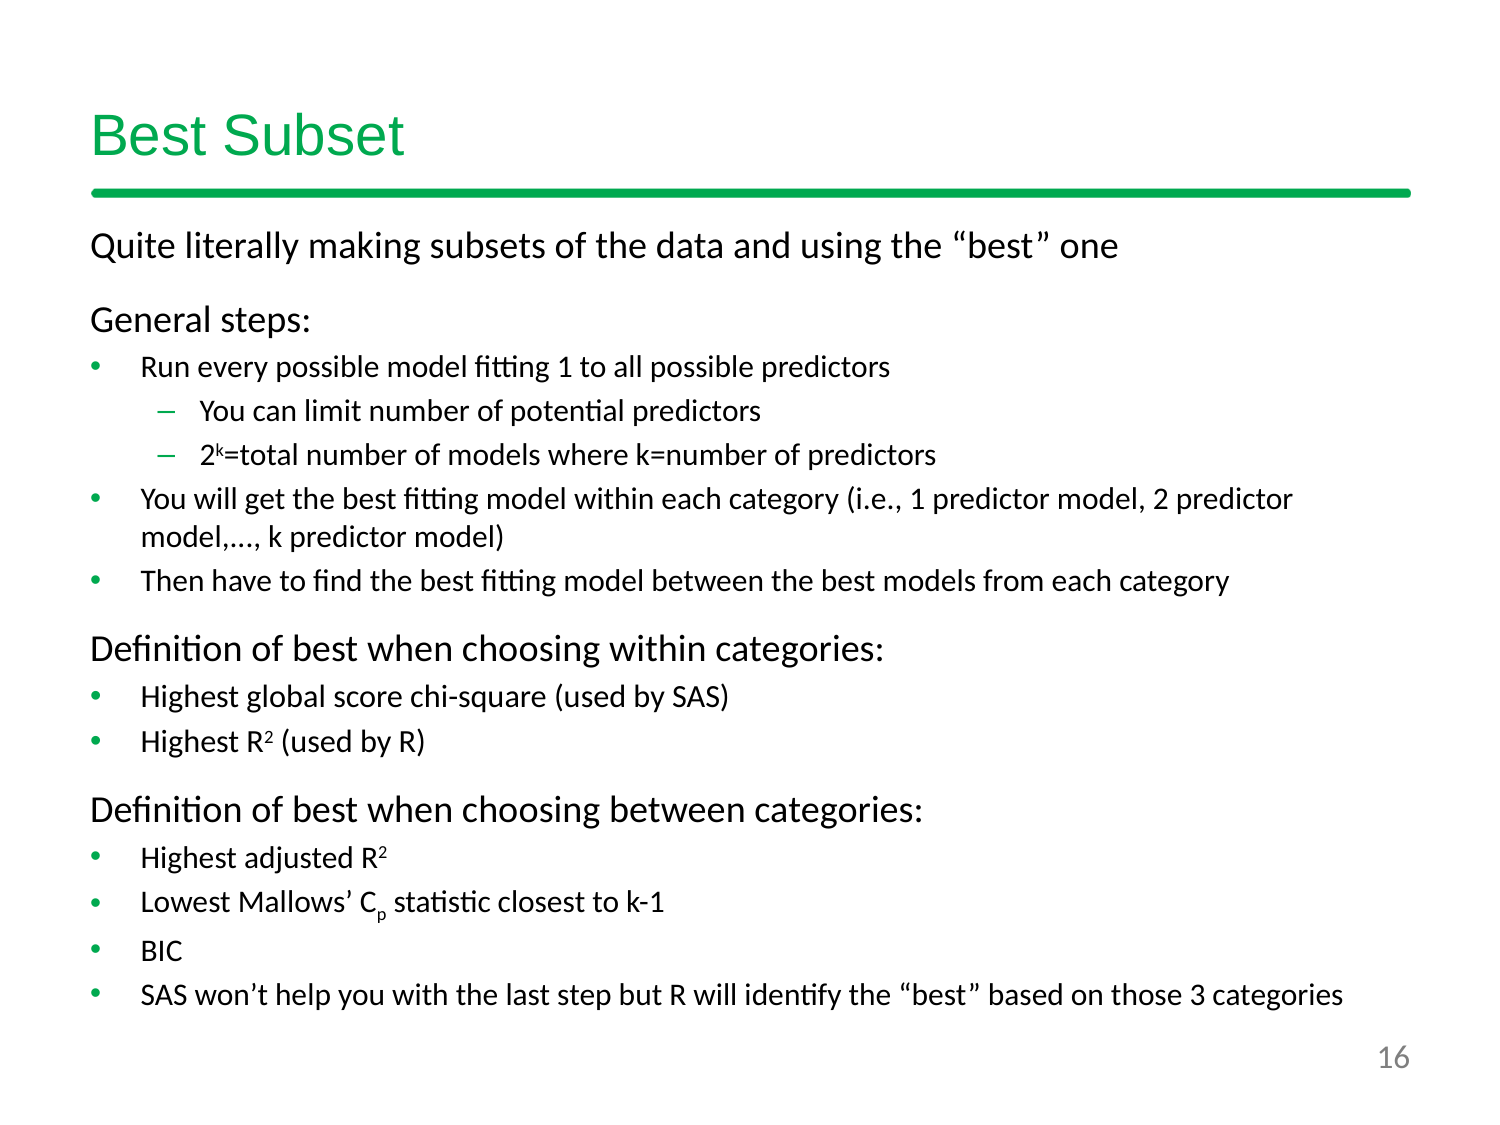

# Best Subset
Quite literally making subsets of the data and using the “best” one

General steps:
Run every possible model fitting 1 to all possible predictors
You can limit number of potential predictors
2k=total number of models where k=number of predictors
You will get the best fitting model within each category (i.e., 1 predictor model, 2 predictor model,..., k predictor model)
Then have to find the best fitting model between the best models from each category

Definition of best when choosing within categories:
Highest global score chi-square (used by SAS)
Highest R2 (used by R)

Definition of best when choosing between categories:
Highest adjusted R2
Lowest Mallows’ Cp statistic closest to k-1
BIC
SAS won’t help you with the last step but R will identify the “best” based on those 3 categories